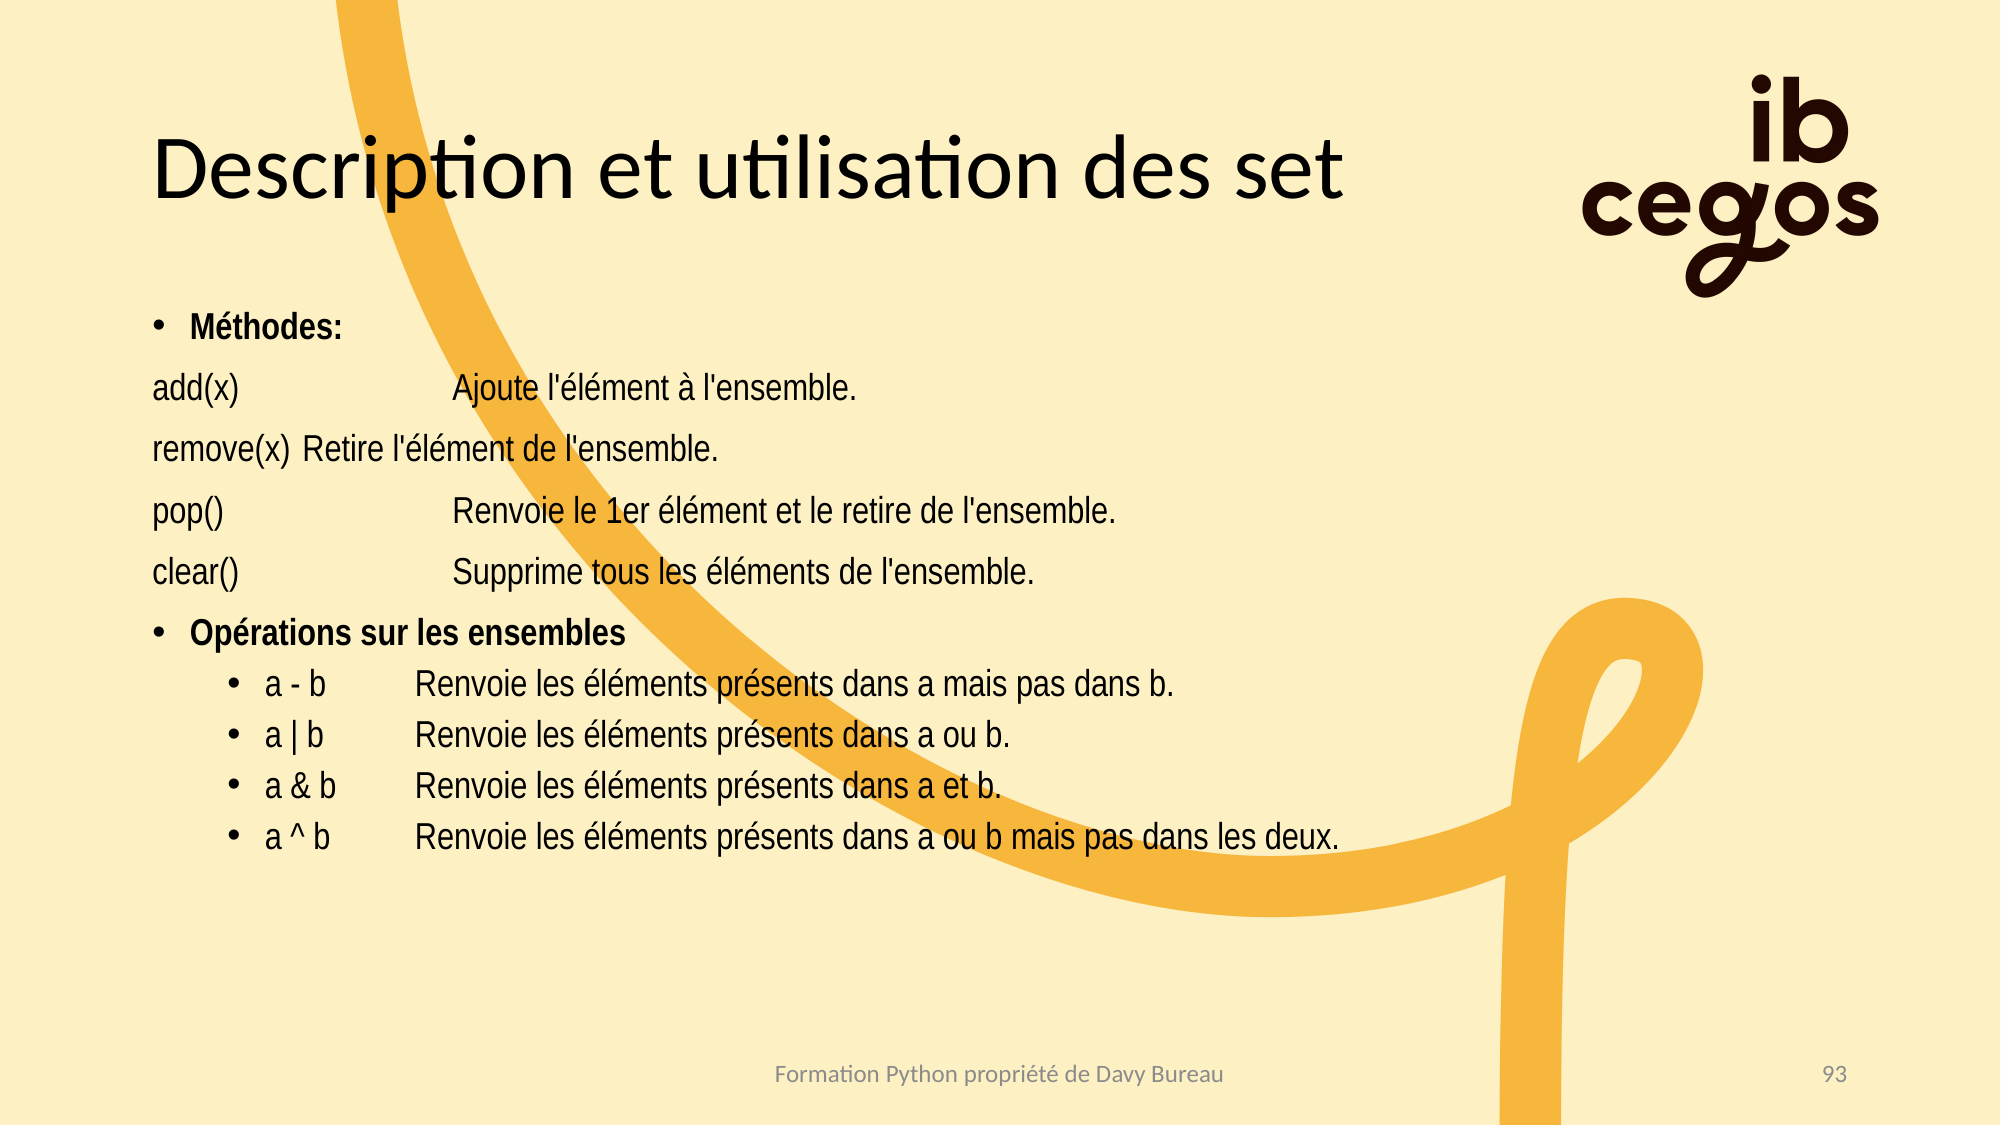

# Description et utilisation des set
Méthodes:
add(x) 		Ajoute l'élément à l'ensemble.
remove(x) 	Retire l'élément de l'ensemble.
pop() 		Renvoie le 1er élément et le retire de l'ensemble.
clear() 		Supprime tous les éléments de l'ensemble.
Opérations sur les ensembles
a - b 	Renvoie les éléments présents dans a mais pas dans b.
a | b 	Renvoie les éléments présents dans a ou b.
a & b 	Renvoie les éléments présents dans a et b.
a ^ b 	Renvoie les éléments présents dans a ou b mais pas dans les deux.
Formation Python propriété de Davy Bureau
93